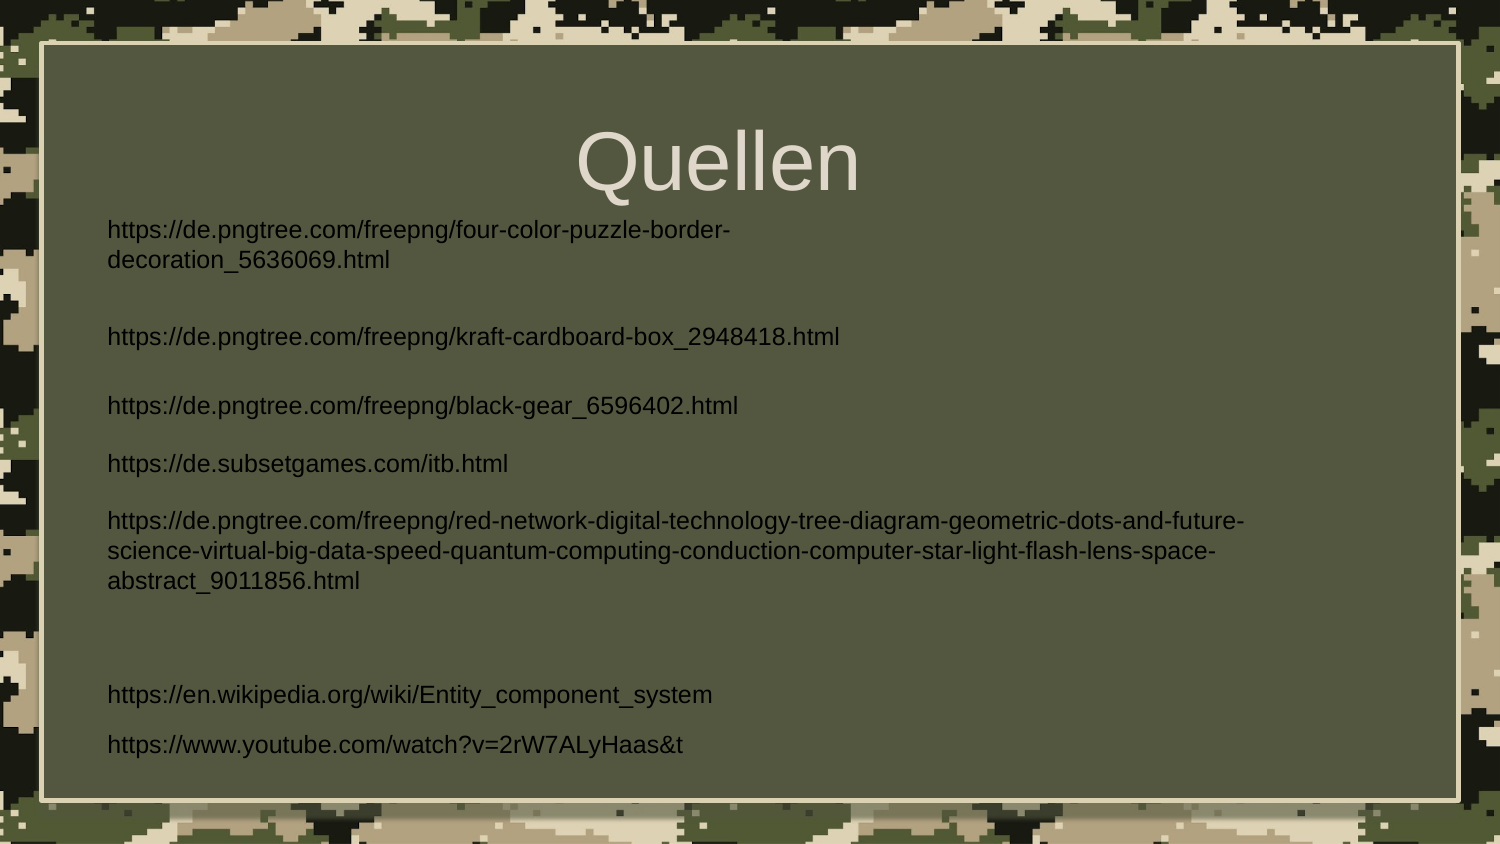

Quellen
https://de.pngtree.com/freepng/four-color-puzzle-border-decoration_5636069.html
https://de.pngtree.com/freepng/kraft-cardboard-box_2948418.html
https://de.pngtree.com/freepng/black-gear_6596402.html
https://de.subsetgames.com/itb.html
https://de.pngtree.com/freepng/red-network-digital-technology-tree-diagram-geometric-dots-and-future-science-virtual-big-data-speed-quantum-computing-conduction-computer-star-light-flash-lens-space-abstract_9011856.html
https://en.wikipedia.org/wiki/Entity_component_system
https://www.youtube.com/watch?v=2rW7ALyHaas&t